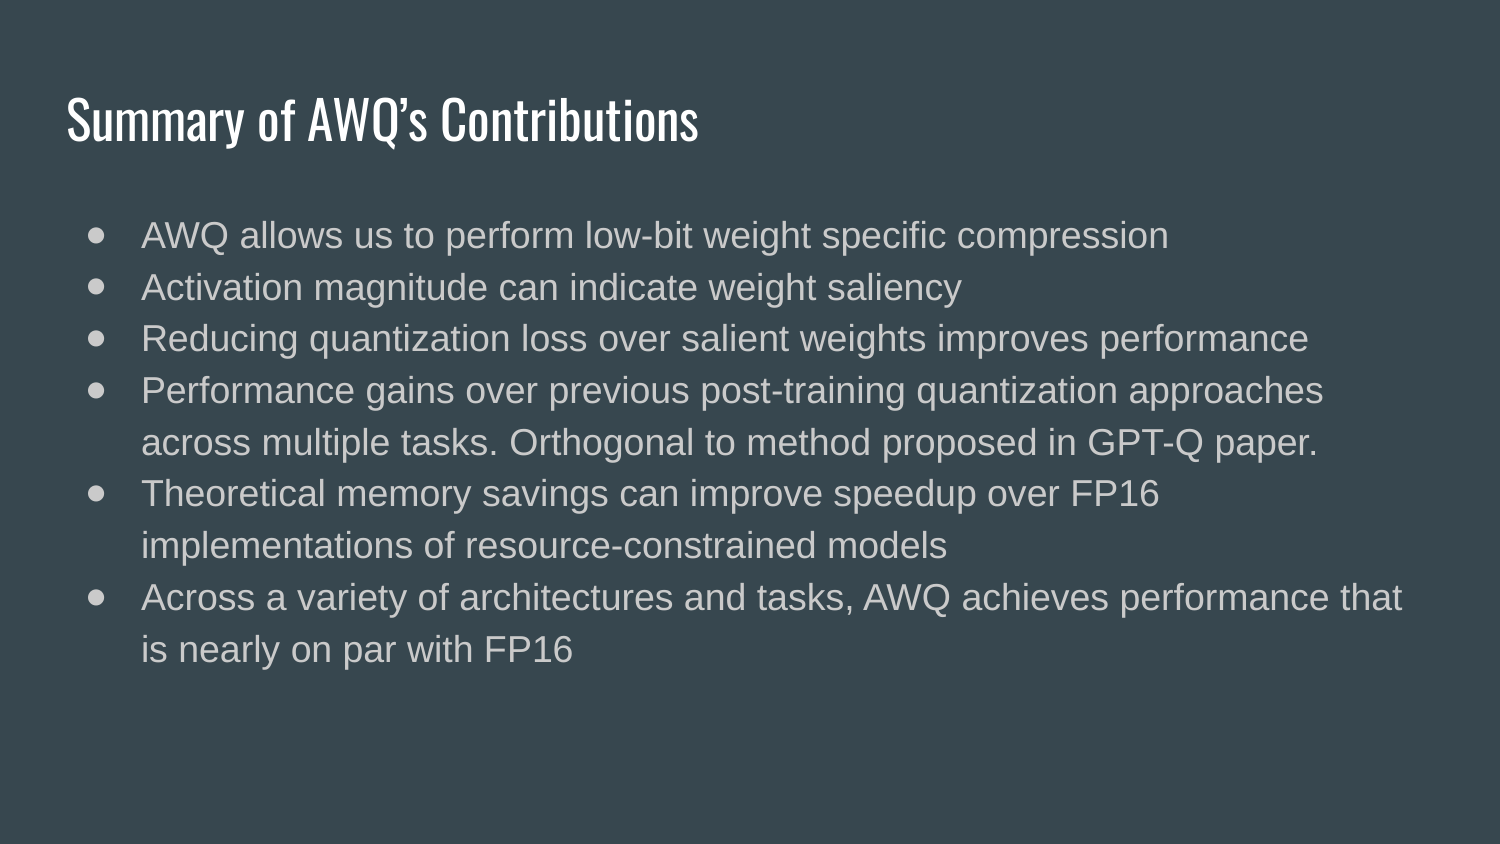

# Summary of AWQ’s Contributions
AWQ allows us to perform low-bit weight specific compression
Activation magnitude can indicate weight saliency
Reducing quantization loss over salient weights improves performance
Performance gains over previous post-training quantization approaches across multiple tasks. Orthogonal to method proposed in GPT-Q paper.
Theoretical memory savings can improve speedup over FP16 implementations of resource-constrained models
Across a variety of architectures and tasks, AWQ achieves performance that is nearly on par with FP16